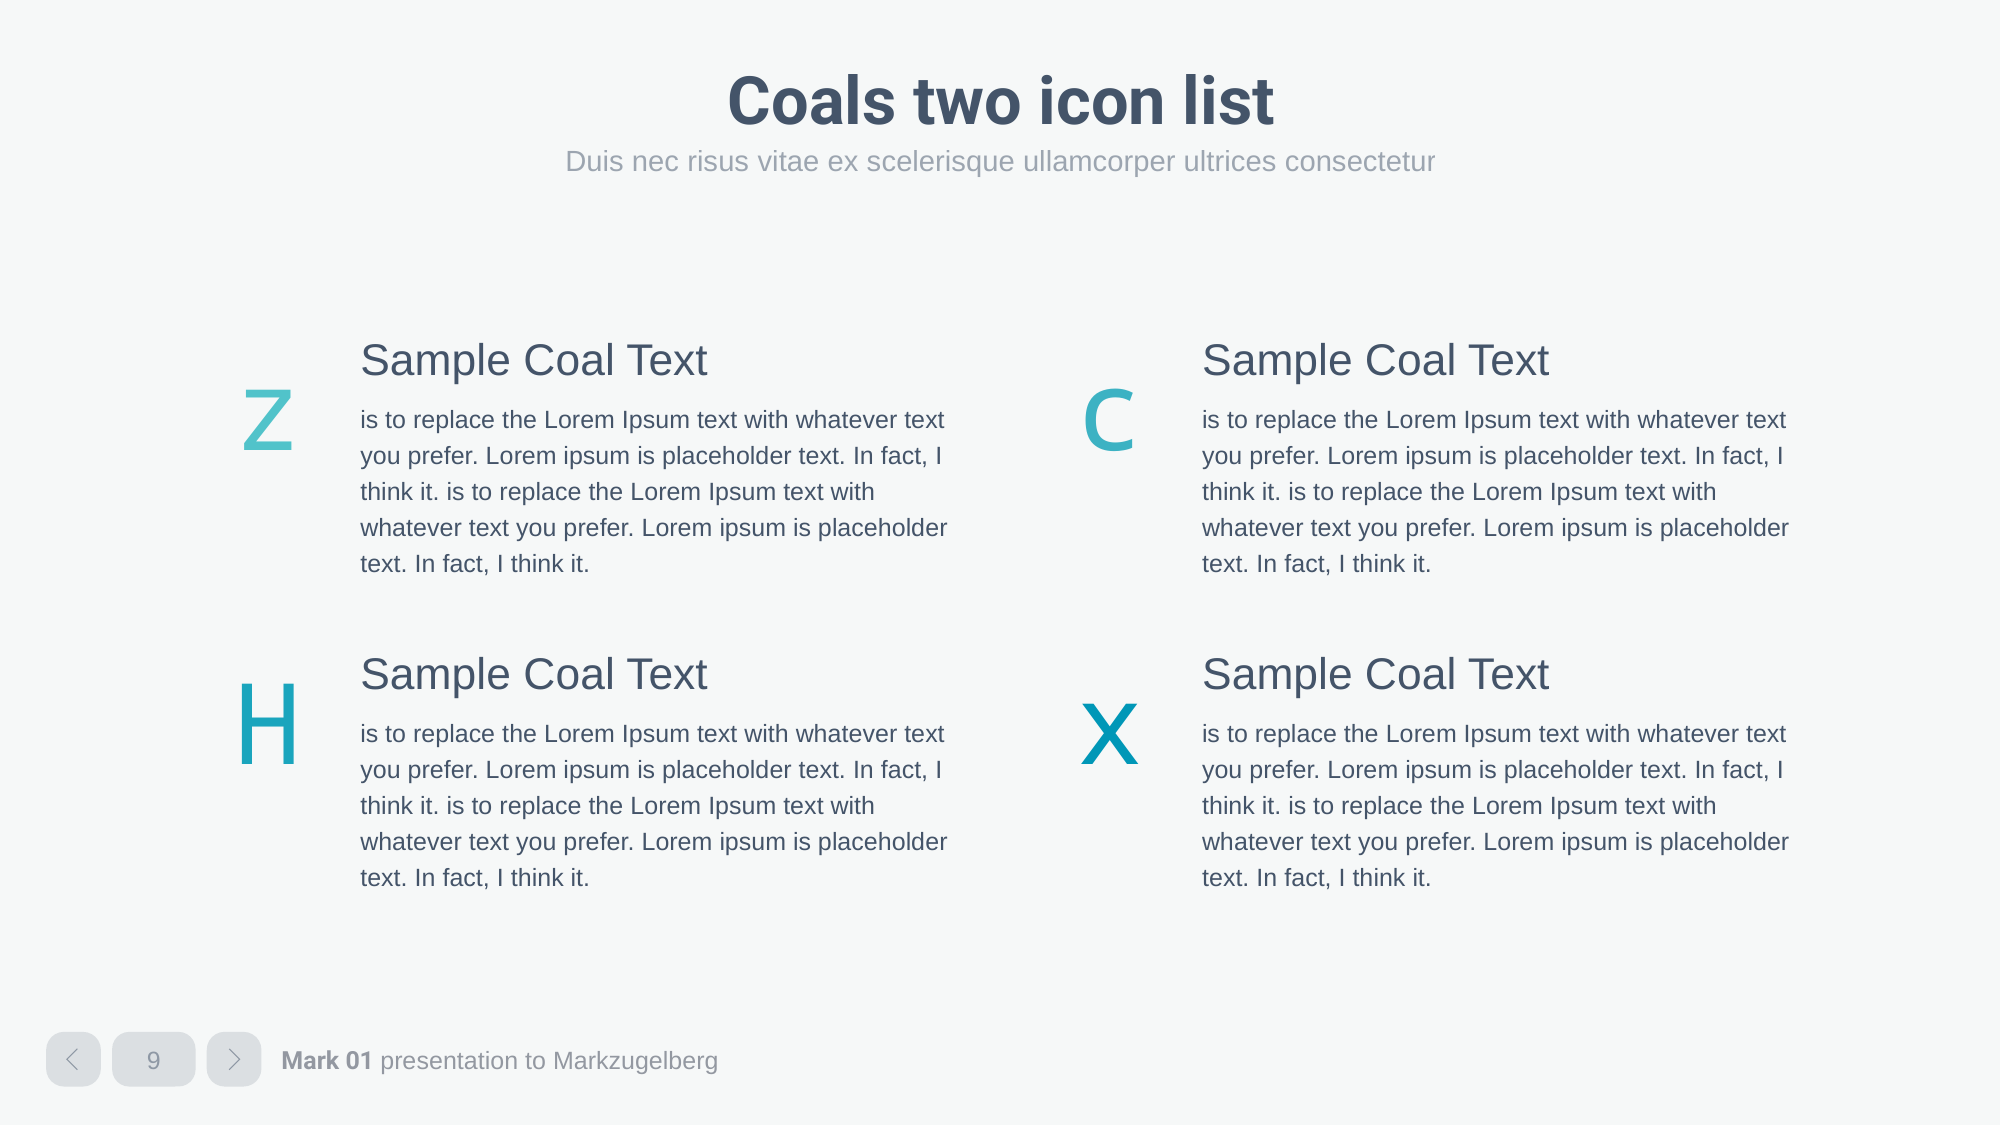

# Coals two icon list
Duis nec risus vitae ex scelerisque ullamcorper ultrices consectetur
z
Sample Coal Text
is to replace the Lorem Ipsum text with whatever text you prefer. Lorem ipsum is placeholder text. In fact, I think it. is to replace the Lorem Ipsum text with whatever text you prefer. Lorem ipsum is placeholder text. In fact, I think it.
c
Sample Coal Text
is to replace the Lorem Ipsum text with whatever text you prefer. Lorem ipsum is placeholder text. In fact, I think it. is to replace the Lorem Ipsum text with whatever text you prefer. Lorem ipsum is placeholder text. In fact, I think it.
H
Sample Coal Text
is to replace the Lorem Ipsum text with whatever text you prefer. Lorem ipsum is placeholder text. In fact, I think it. is to replace the Lorem Ipsum text with whatever text you prefer. Lorem ipsum is placeholder text. In fact, I think it.
x
Sample Coal Text
is to replace the Lorem Ipsum text with whatever text you prefer. Lorem ipsum is placeholder text. In fact, I think it. is to replace the Lorem Ipsum text with whatever text you prefer. Lorem ipsum is placeholder text. In fact, I think it.